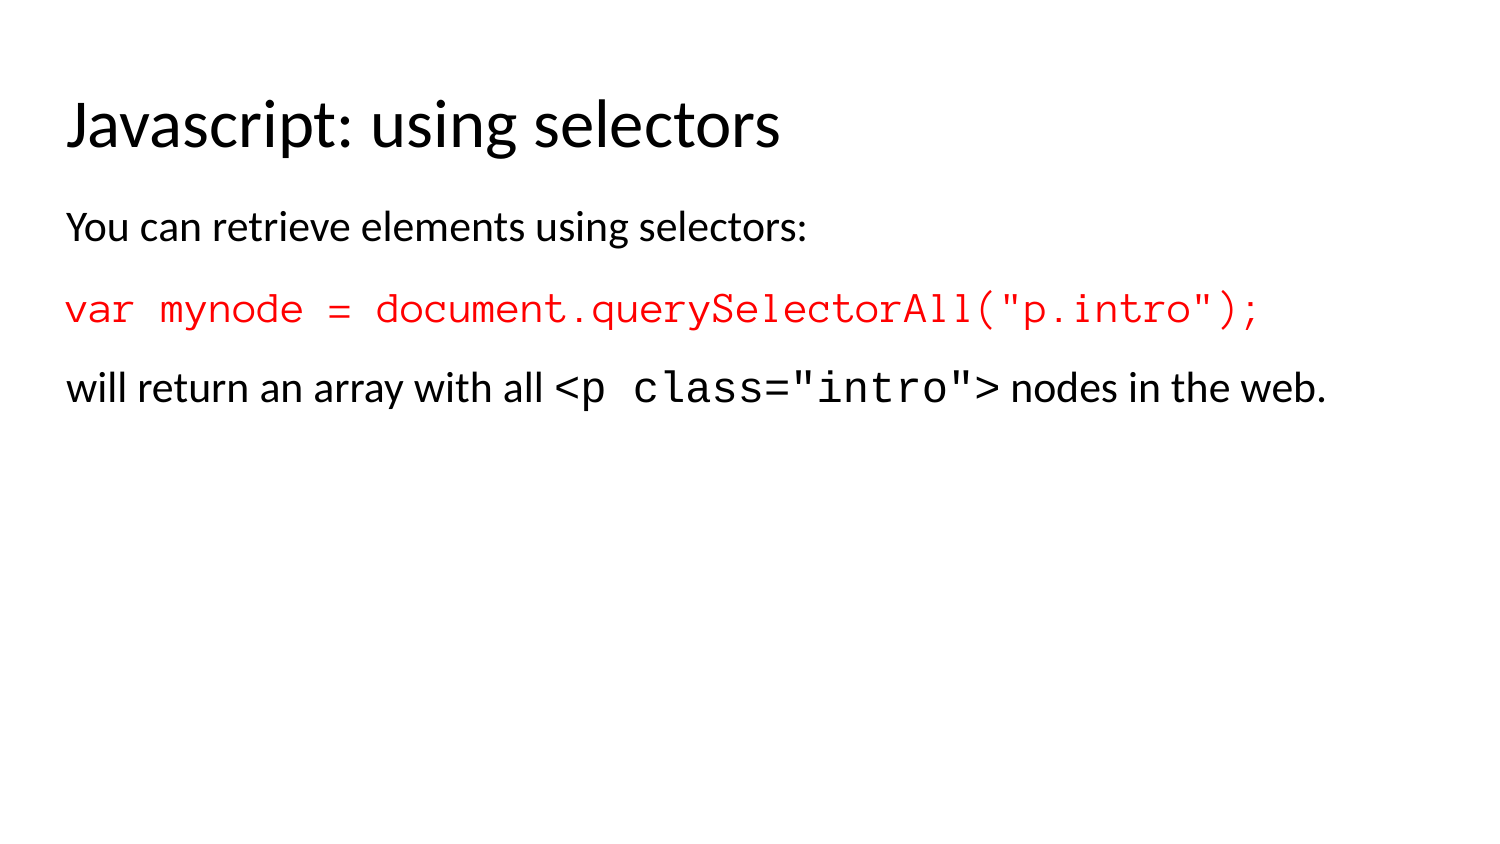

# Javascript: using selectors
You can retrieve elements using selectors:
var mynode = document.querySelectorAll("p.intro");
will return an array with all <p class="intro"> nodes in the web.